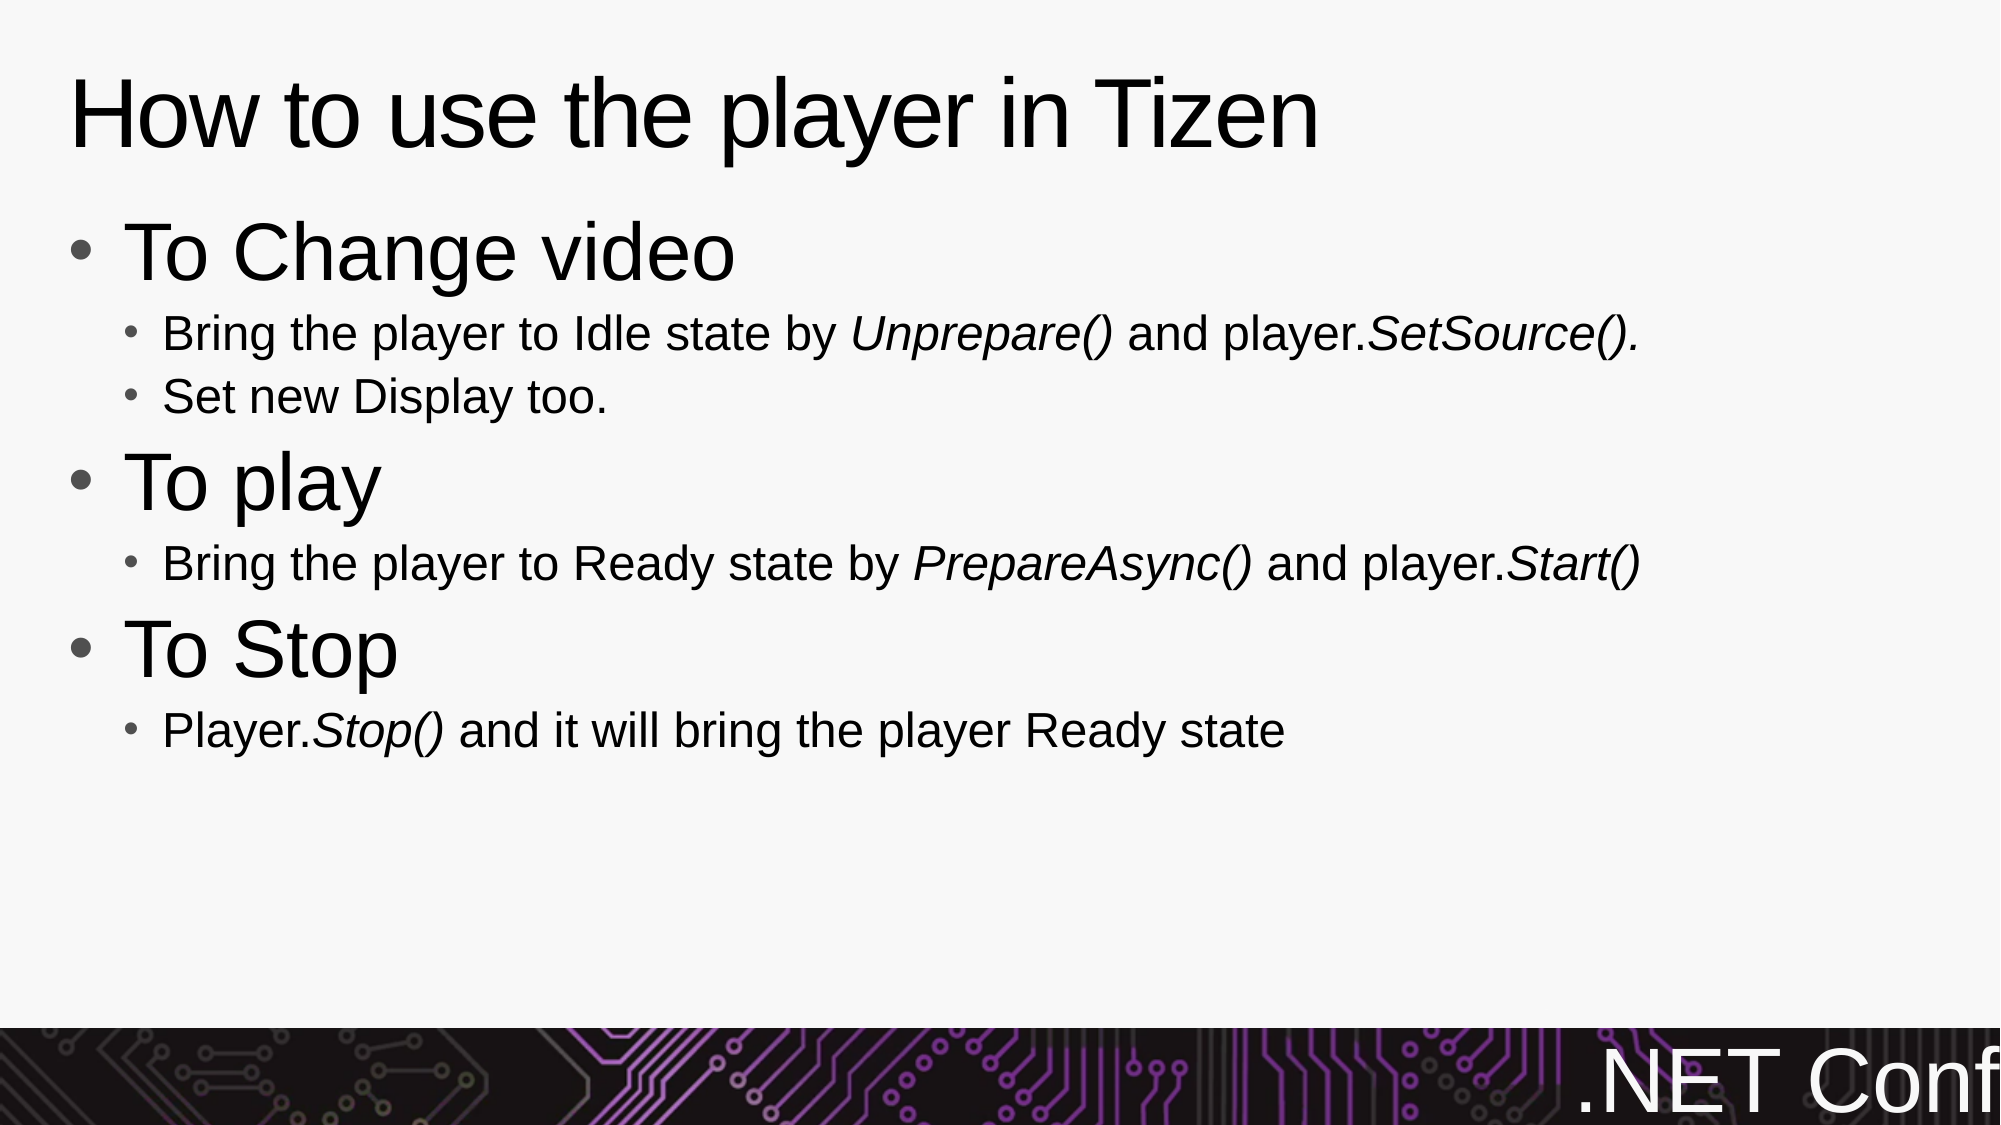

# How to use the player in Tizen
To Change video
Bring the player to Idle state by Unprepare() and player.SetSource().
Set new Display too.
To play
Bring the player to Ready state by PrepareAsync() and player.Start()
To Stop
Player.Stop() and it will bring the player Ready state